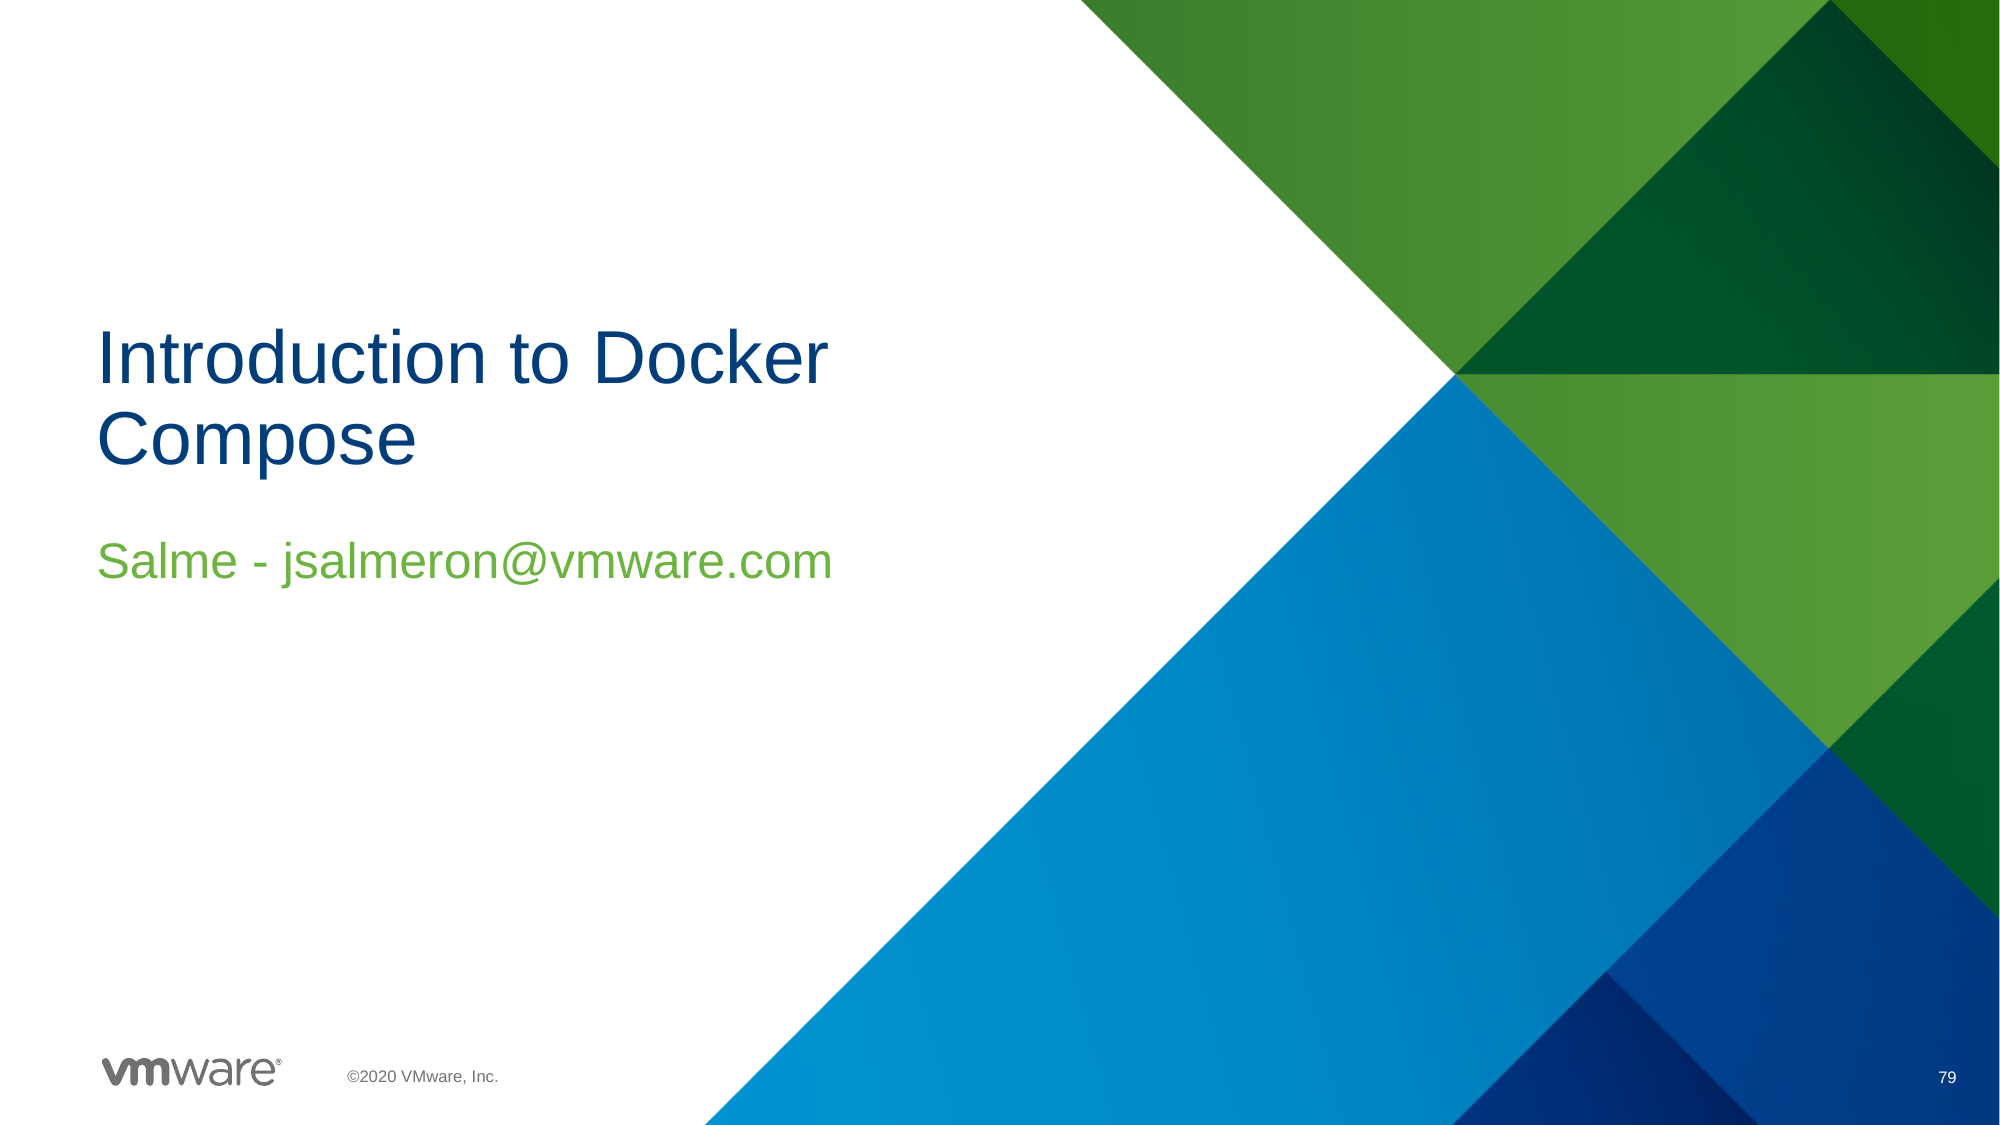

# Introduction to Docker Compose
Salme - jsalmeron@vmware.com